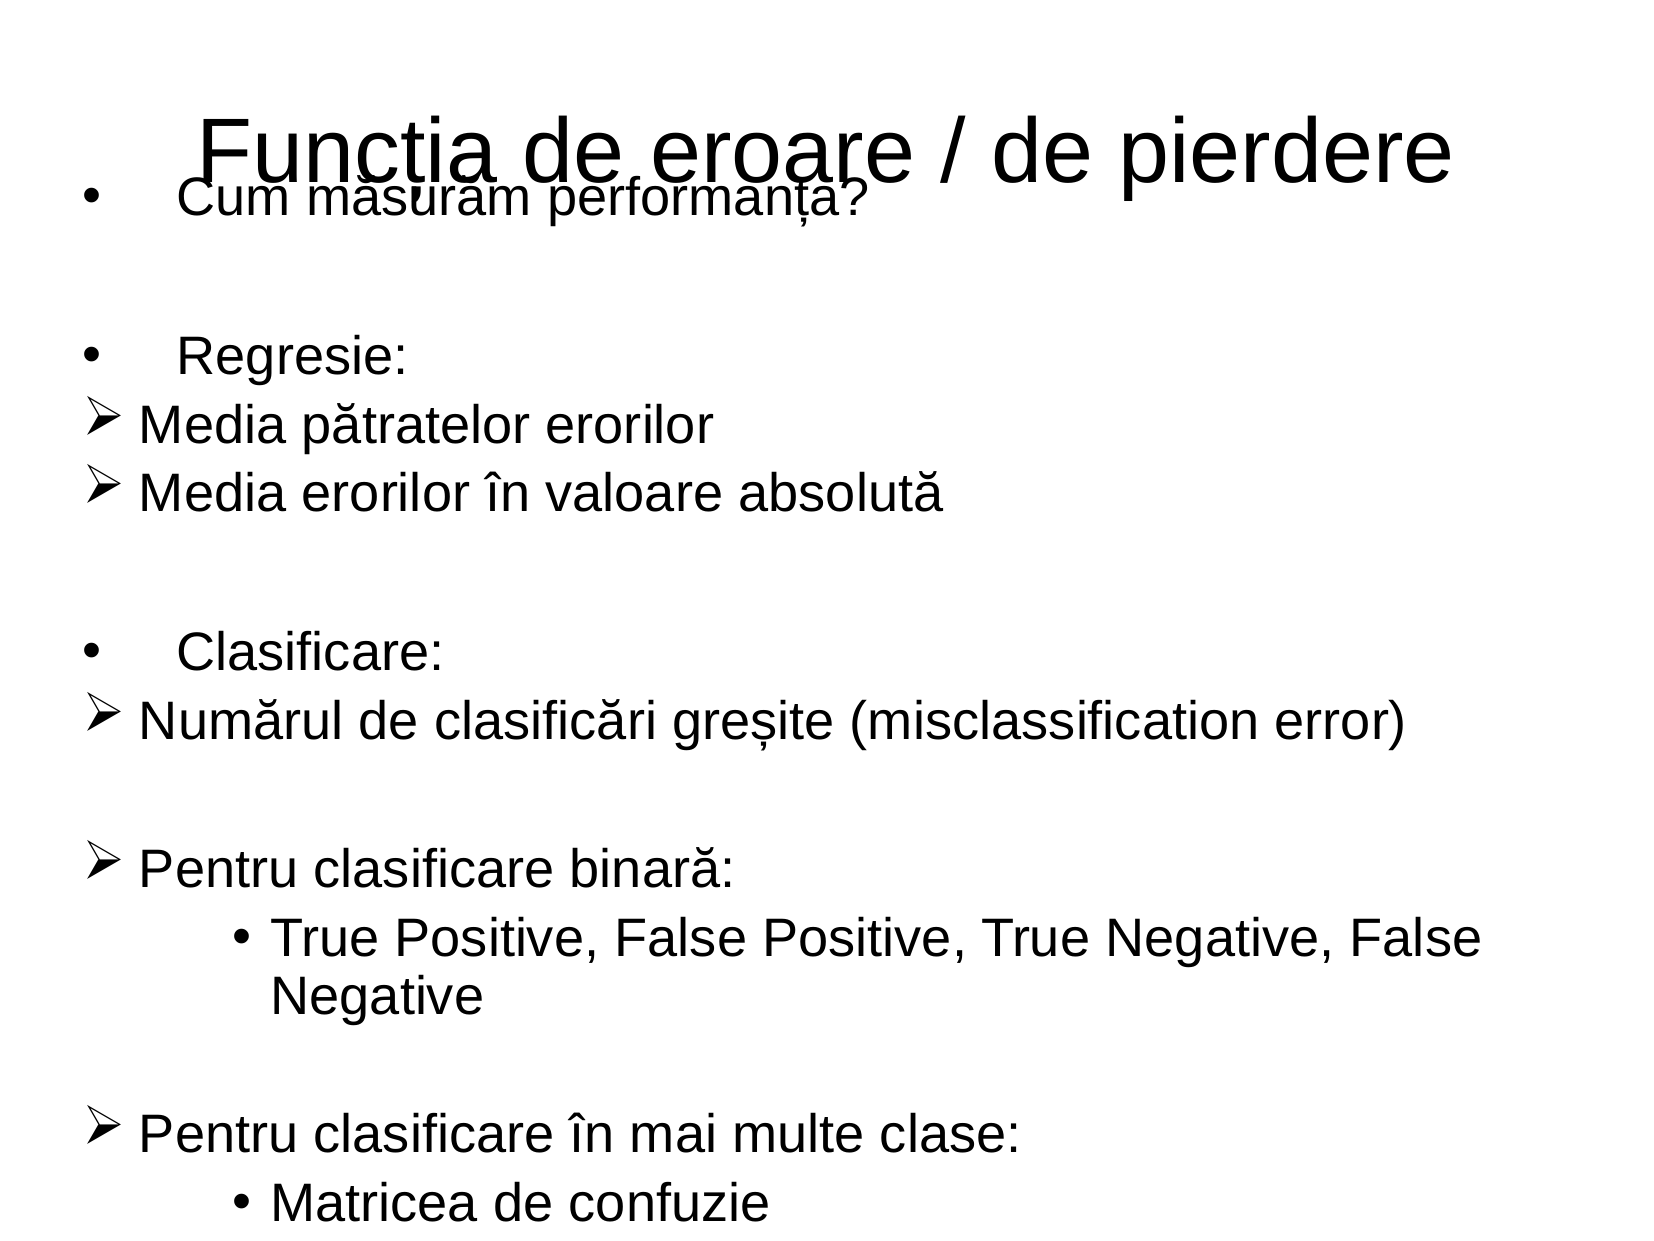

Funcția de eroare / de pierdere
# Cum măsurăm performanța?

Regresie:
Media pătratelor erorilor
Media erorilor în valoare absolută

Clasificare:
Numărul de clasificări greșite (misclassification error)

Pentru clasificare binară:
True Positive, False Positive, True Negative, False Negative

Pentru clasificare în mai multe clase:
Matricea de confuzie